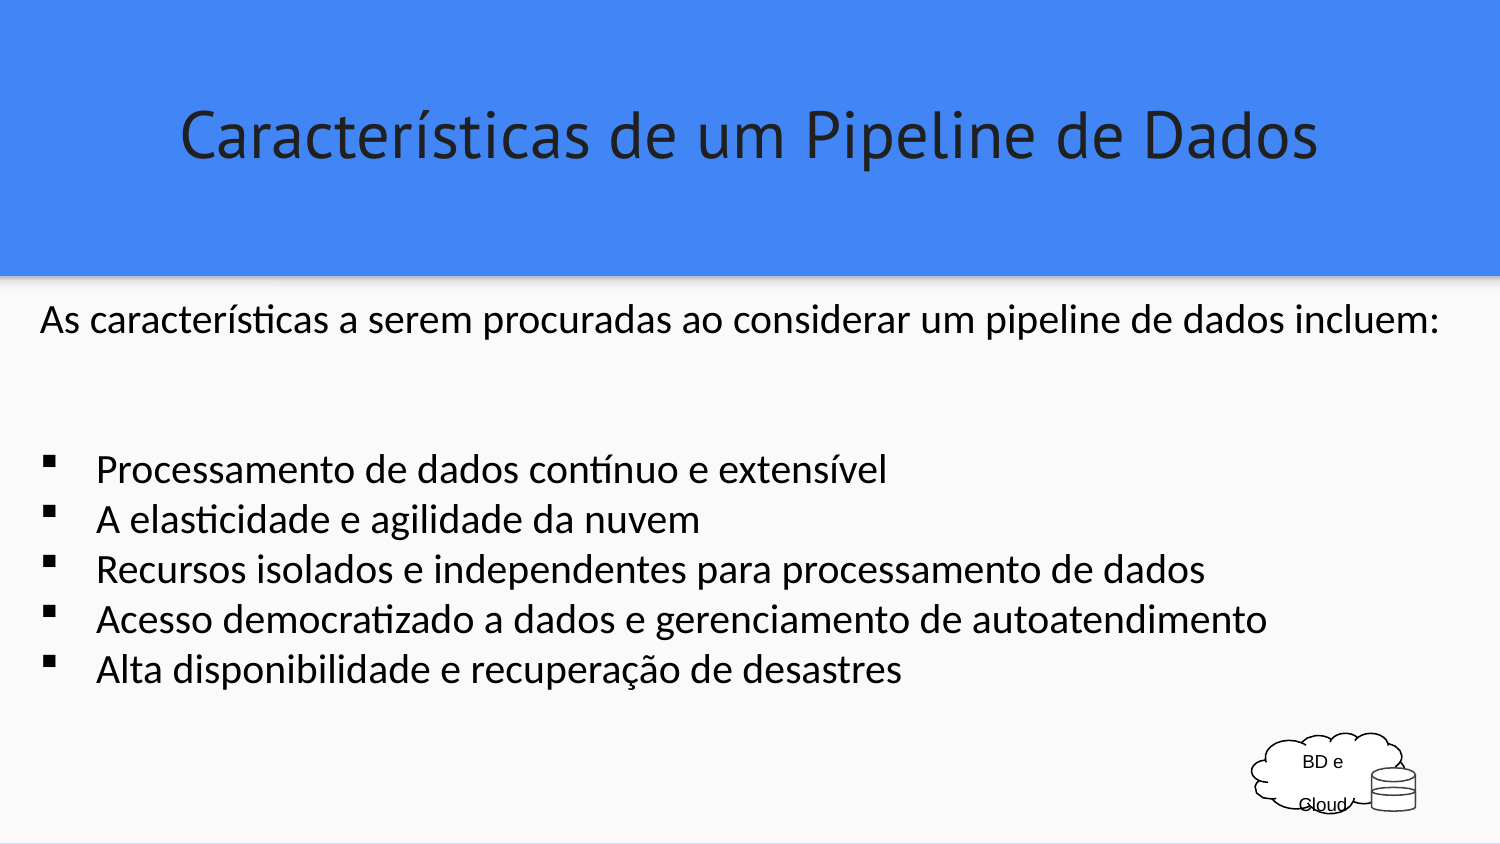

Características de um Pipeline de Dados
As características a serem procuradas ao considerar um pipeline de dados incluem:

Processamento de dados contínuo e extensível
A elasticidade e agilidade da nuvem
Recursos isolados e independentes para processamento de dados
Acesso democratizado a dados e gerenciamento de autoatendimento
Alta disponibilidade e recuperação de desastres
BD e  Cloud